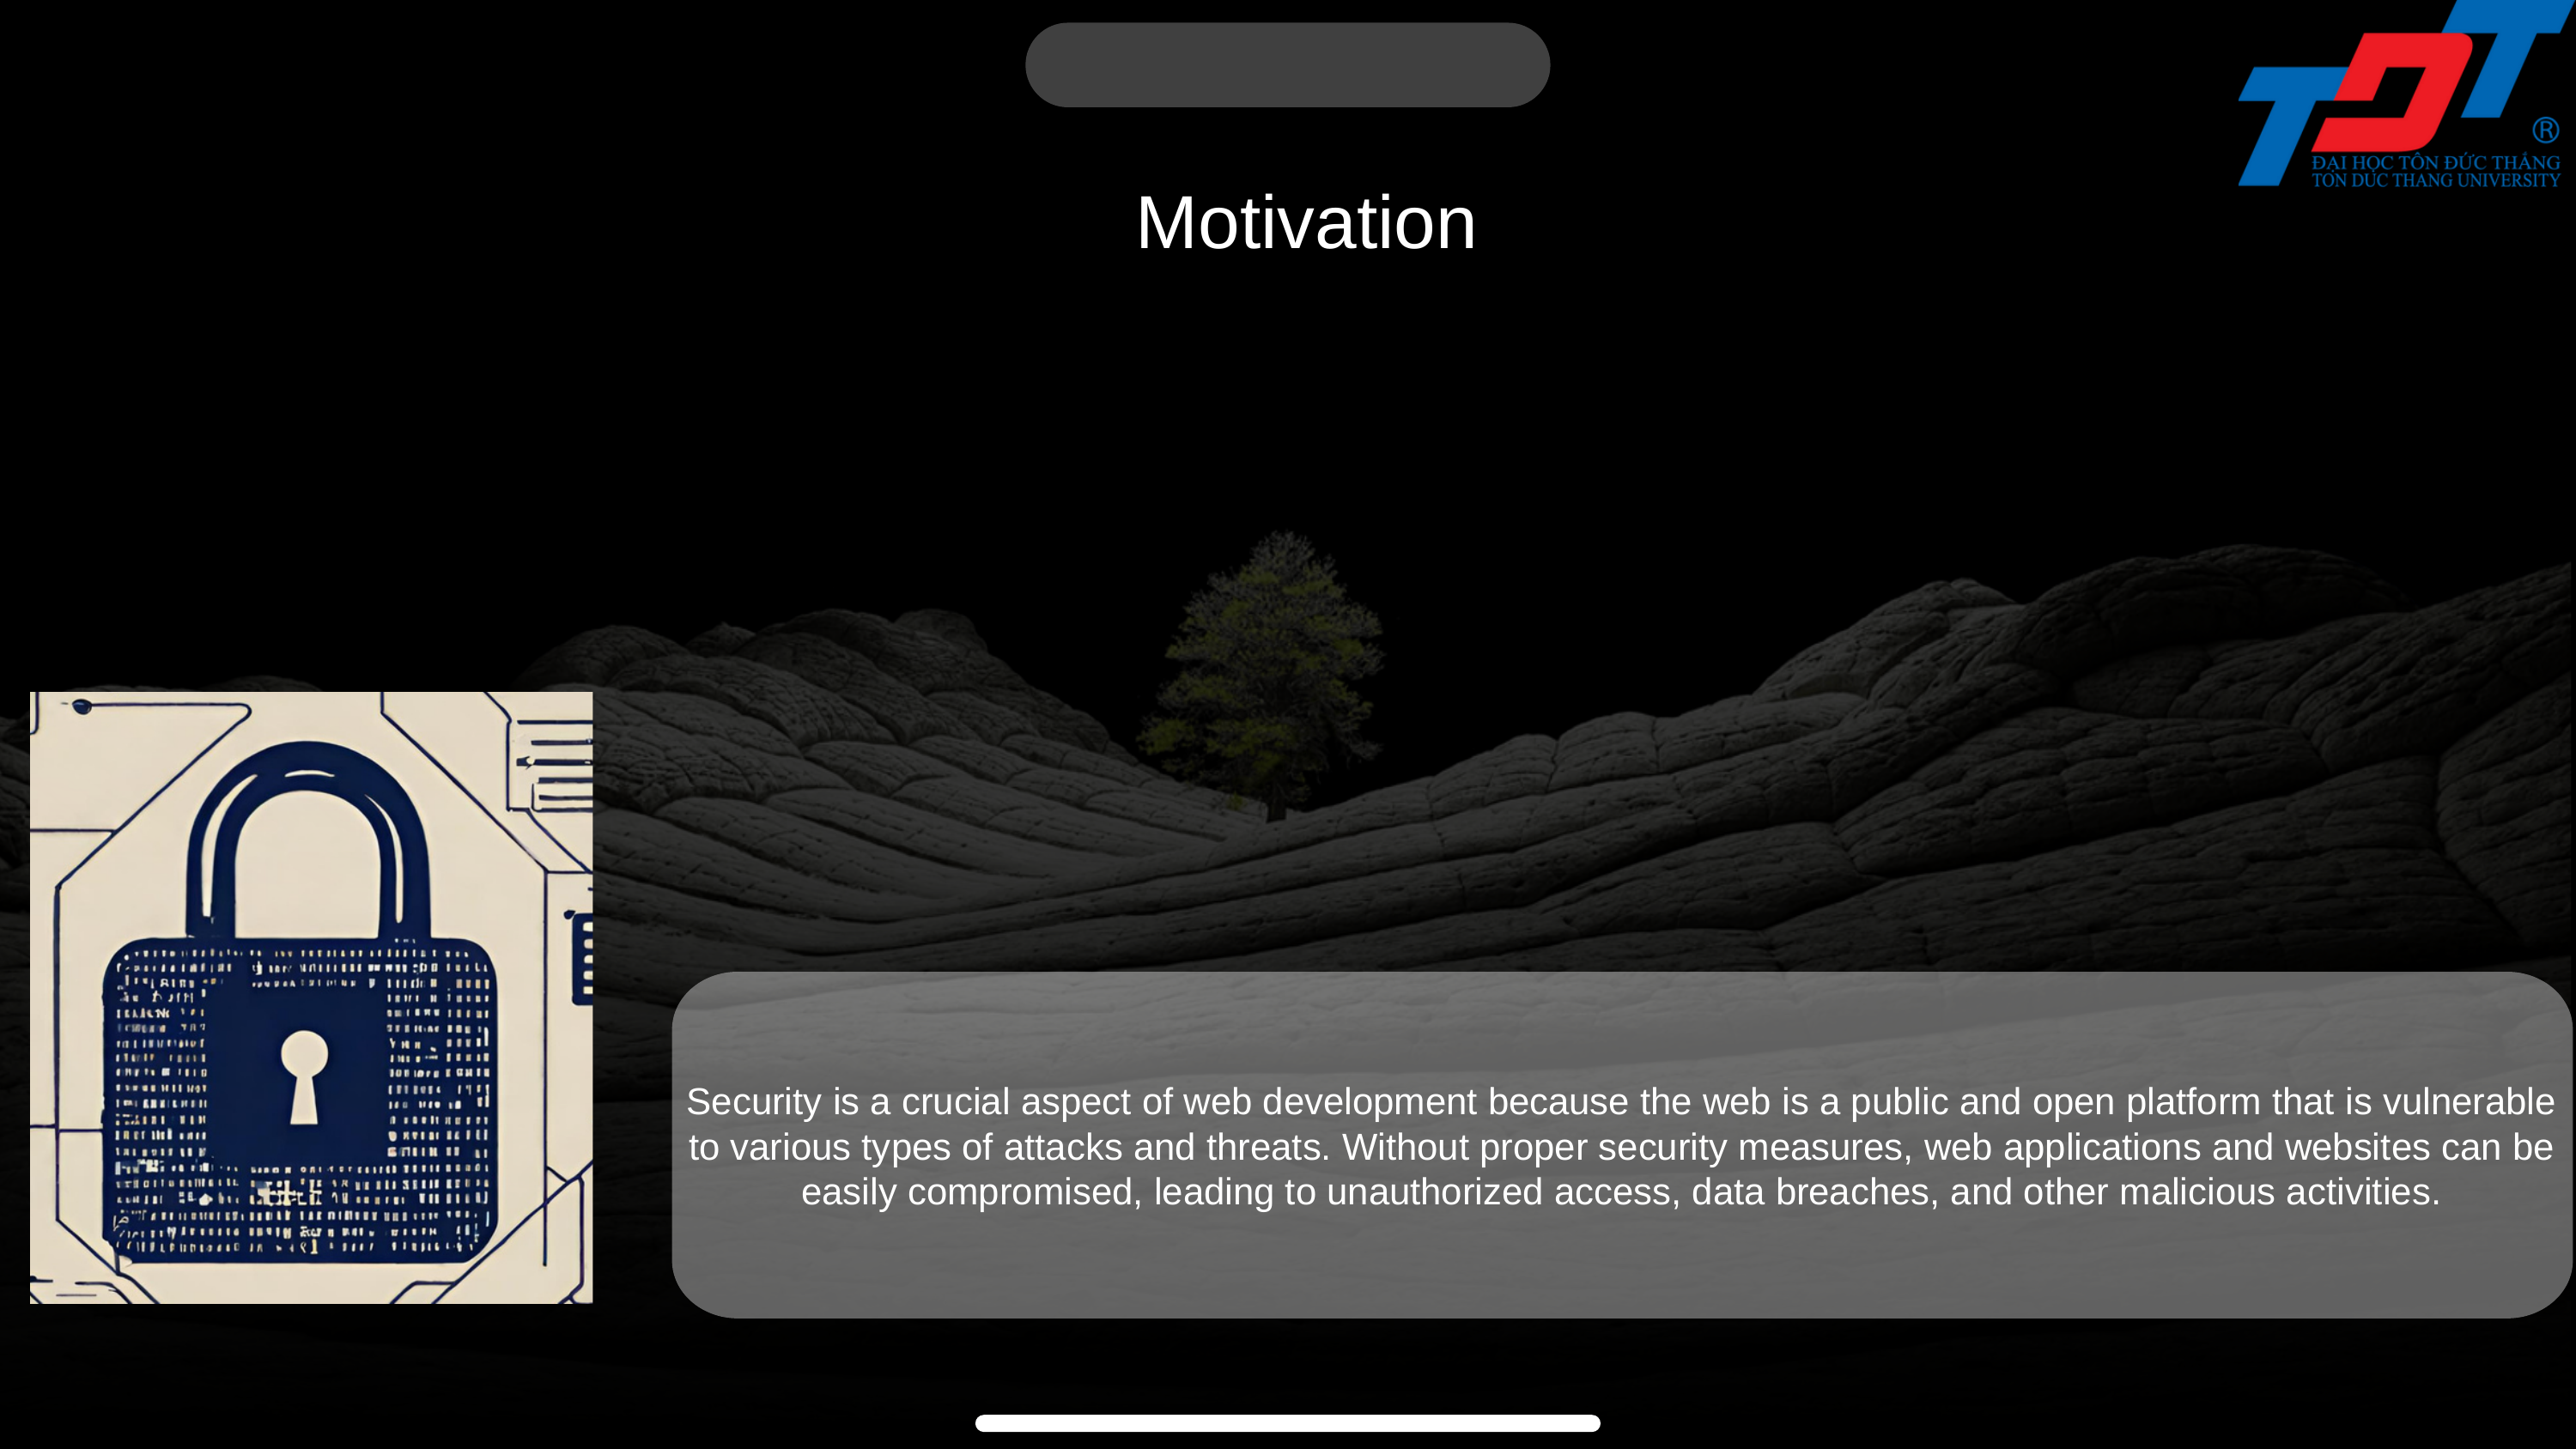

Motivation

Tác phẩm
Phương thức
Biểu đạt

Thể loại
Hoàn cảnh

Security is a crucial aspect of web development because the web is a public and open platform that is vulnerable to various types of attacks and threats. Without proper security measures, web applications and websites can be easily compromised, leading to unauthorized access, data breaches, and other malicious activities.